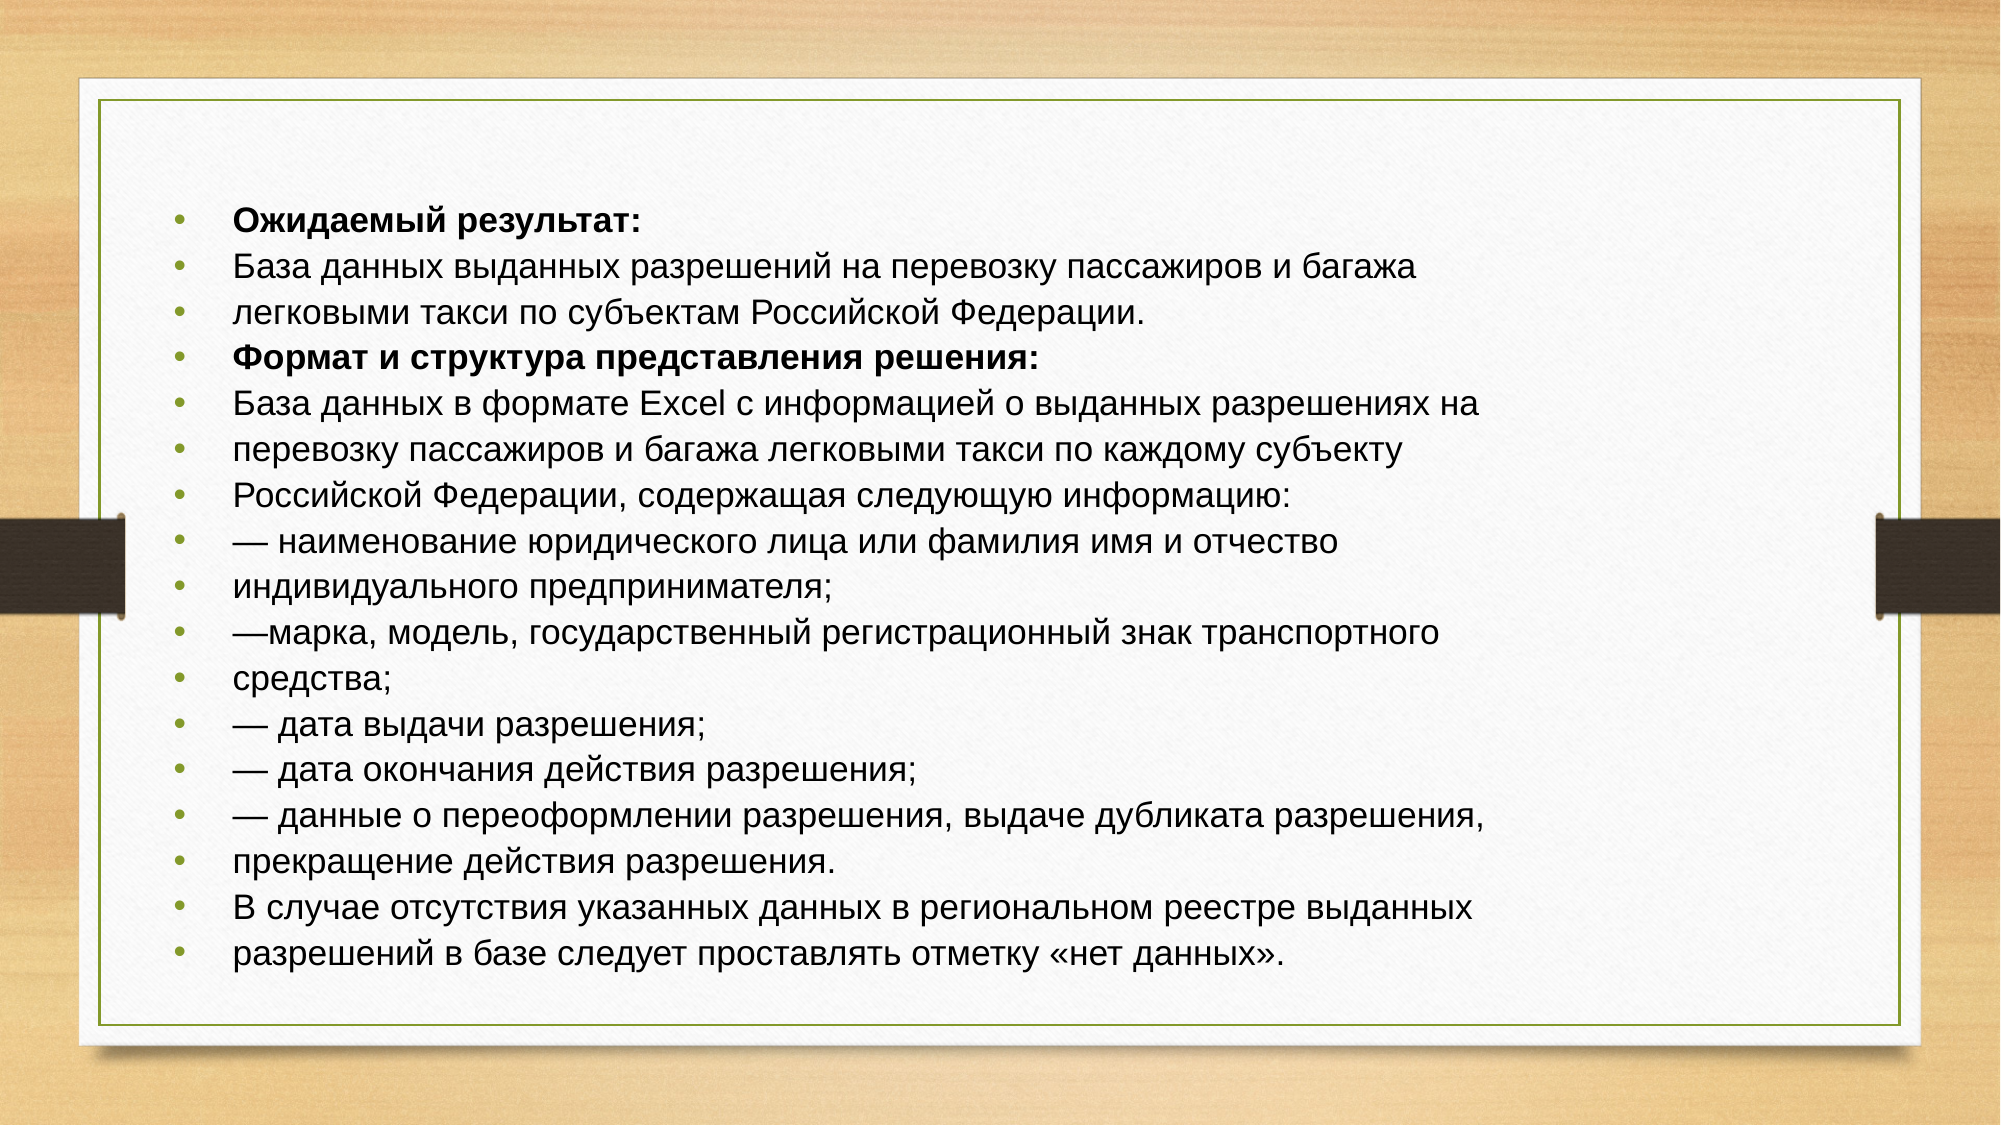

Ожидаемый результат:
База данных выданных разрешений на перевозку пассажиров и багажа
легковыми такси по субъектам Российской Федерации.
Формат и структура представления решения:
База данных в формате Excel c информацией о выданных разрешениях на
перевозку пассажиров и багажа легковыми такси по каждому субъекту
Российской Федерации, содержащая следующую информацию:
— наименование юридического лица или фамилия имя и отчество
индивидуального предпринимателя;
—марка, модель, государственный регистрационный знак транспортного
средства;
— дата выдачи разрешения;
— дата окончания действия разрешения;
— данные о переоформлении разрешения, выдаче дубликата разрешения,
прекращение действия разрешения.
В случае отсутствия указанных данных в региональном реестре выданных
разрешений в базе следует проставлять отметку «нет данных».